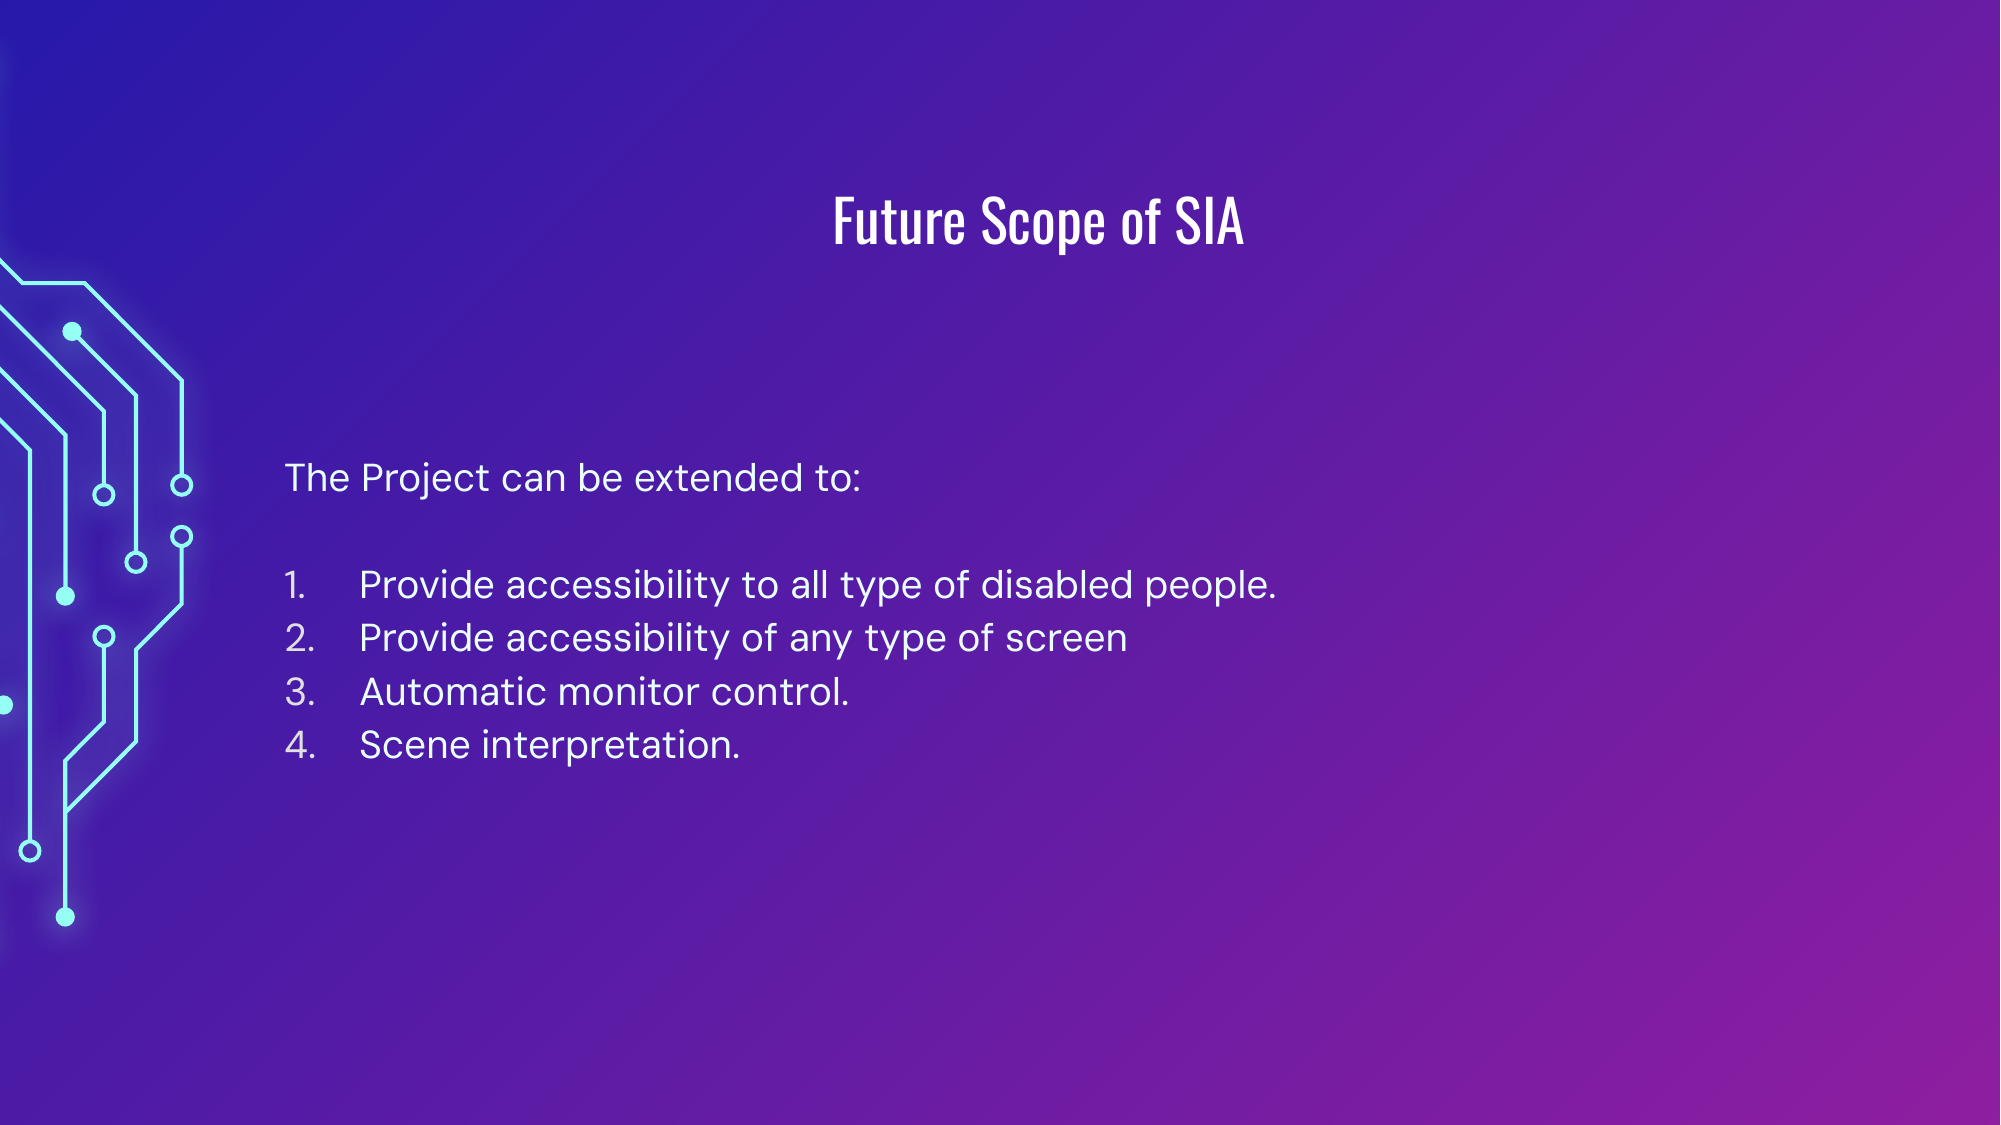

# Future Scope of SIA
The Project can be extended to:

Provide accessibility to all type of disabled people.
Provide accessibility of any type of screen
Automatic monitor control.
Scene interpretation.